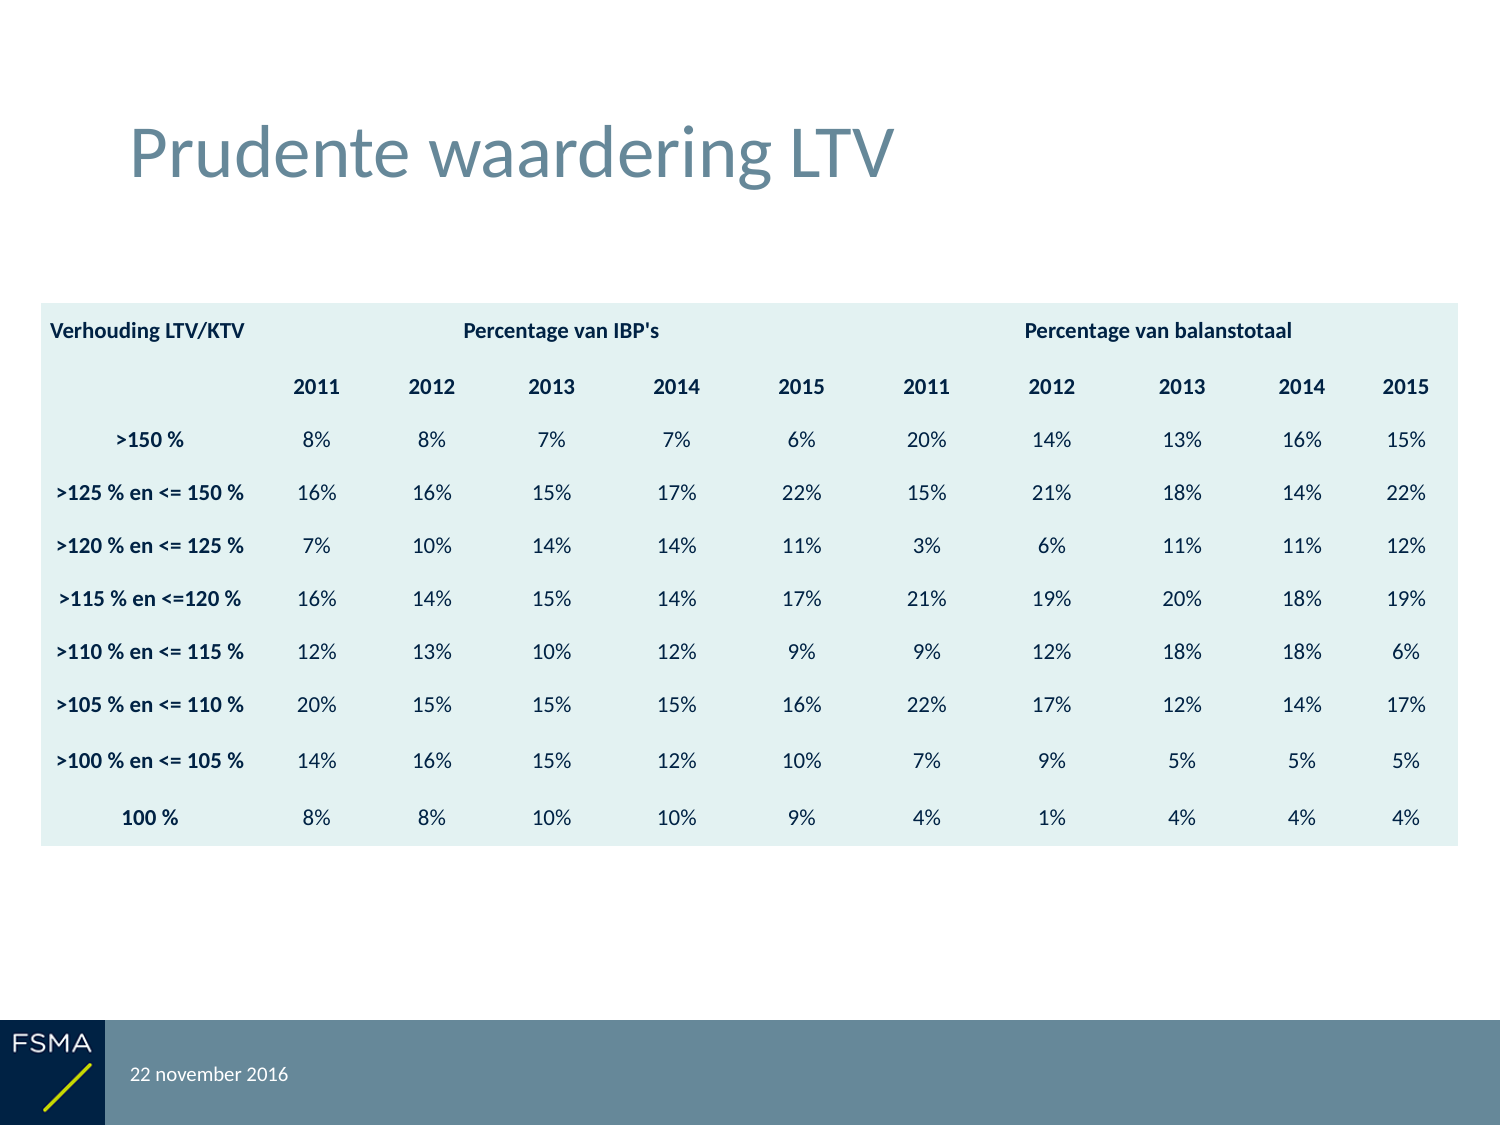

# Prudente waardering LTV
| Verhouding LTV/KTV | Percentage van IBP's |  |  |  |  | Percentage van balanstotaal |  |  |  |  |
| --- | --- | --- | --- | --- | --- | --- | --- | --- | --- | --- |
|  | 2011 | 2012 | 2013 | 2014 | 2015 | 2011 | 2012 | 2013 | 2014 | 2015 |
| >150 % | 8% | 8% | 7% | 7% | 6% | 20% | 14% | 13% | 16% | 15% |
| >125 % en <= 150 % | 16% | 16% | 15% | 17% | 22% | 15% | 21% | 18% | 14% | 22% |
| >120 % en <= 125 % | 7% | 10% | 14% | 14% | 11% | 3% | 6% | 11% | 11% | 12% |
| >115 % en <=120 % | 16% | 14% | 15% | 14% | 17% | 21% | 19% | 20% | 18% | 19% |
| >110 % en <= 115 % | 12% | 13% | 10% | 12% | 9% | 9% | 12% | 18% | 18% | 6% |
| >105 % en <= 110 % | 20% | 15% | 15% | 15% | 16% | 22% | 17% | 12% | 14% | 17% |
| >100 % en <= 105 % | 14% | 16% | 15% | 12% | 10% | 7% | 9% | 5% | 5% | 5% |
| 100 % | 8% | 8% | 10% | 10% | 9% | 4% | 1% | 4% | 4% | 4% |
22 november 2016
Rapportering over het boekjaar 2015
17